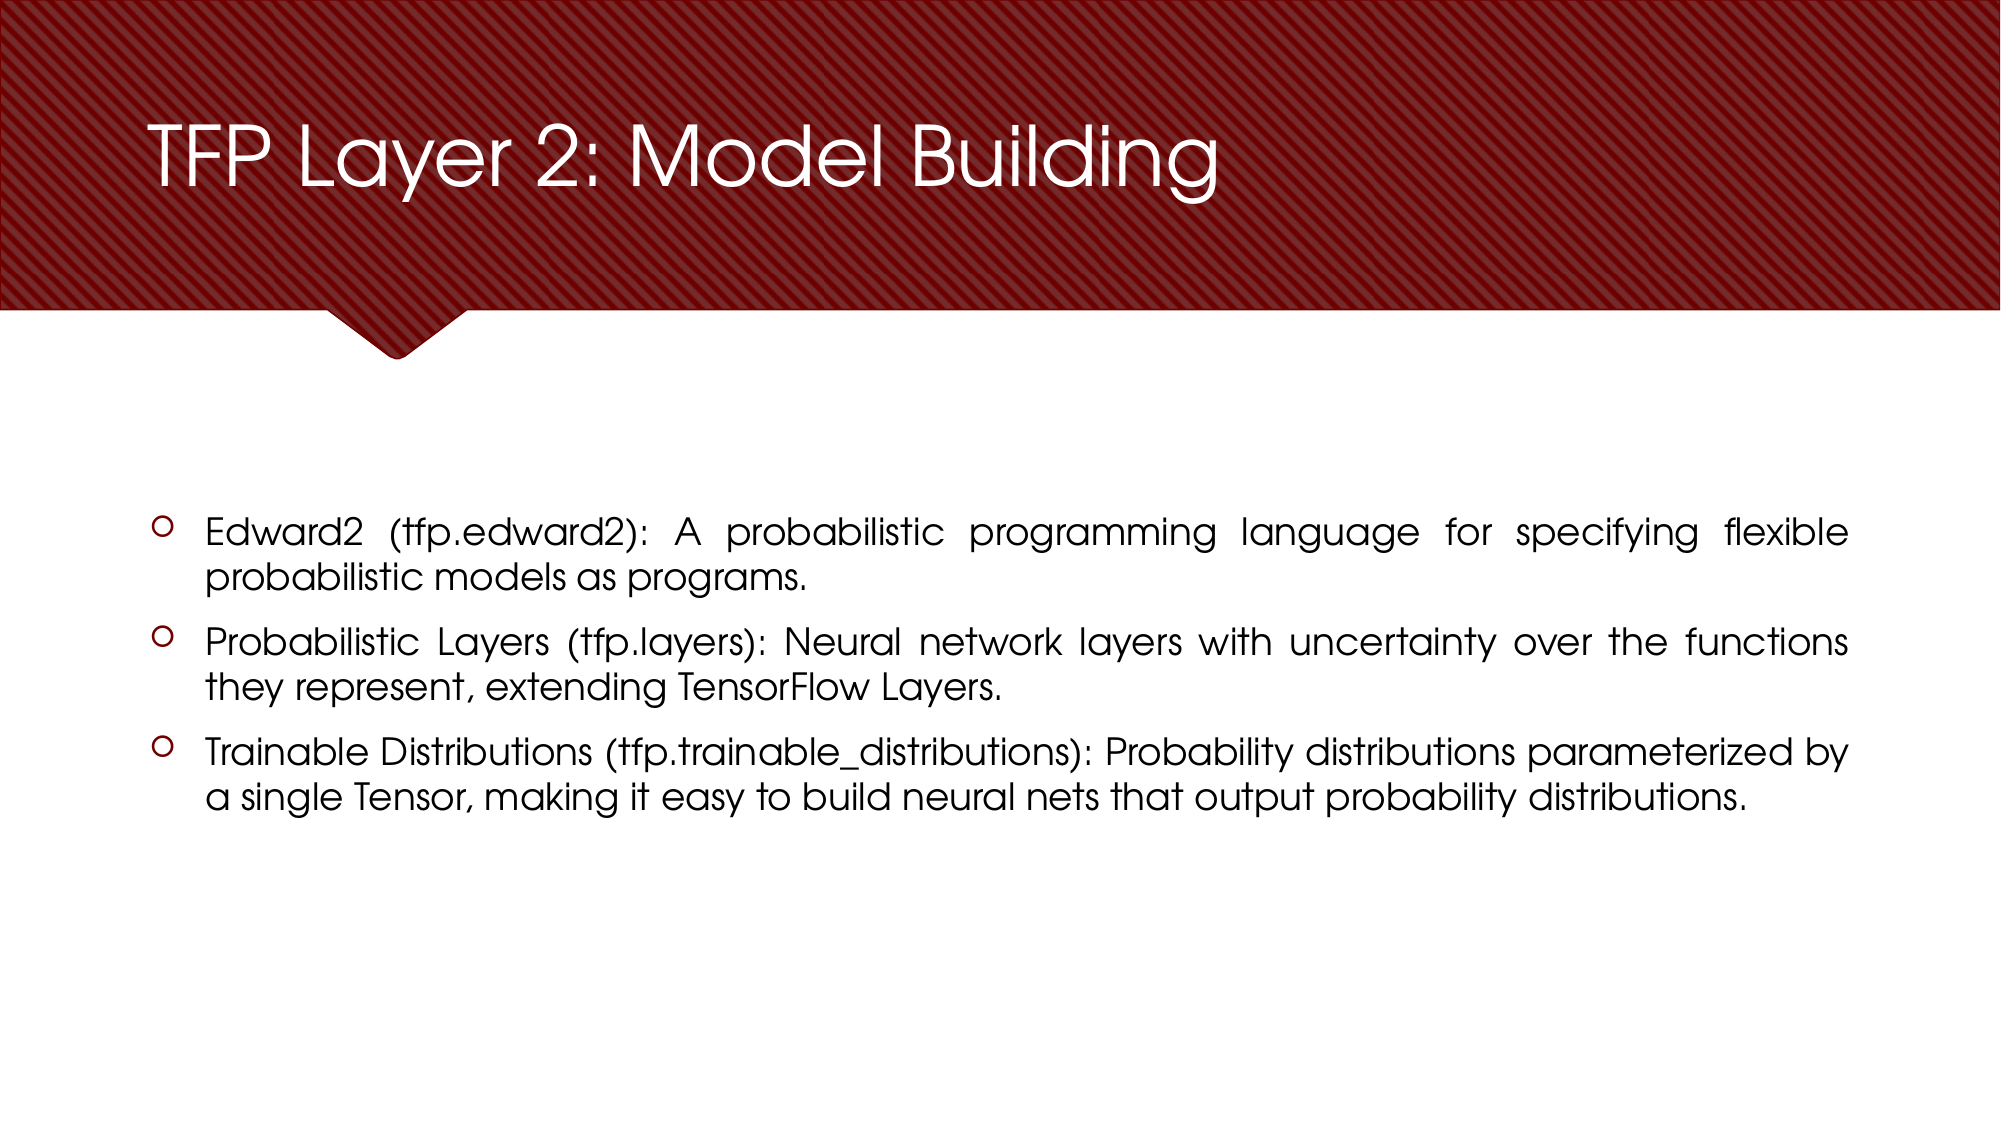

# TFP Layer 2: Model Building
Edward2 (tfp.edward2): A probabilistic programming language for specifying flexible probabilistic models as programs.
Probabilistic Layers (tfp.layers): Neural network layers with uncertainty over the functions they represent, extending TensorFlow Layers.
Trainable Distributions (tfp.trainable_distributions): Probability distributions parameterized by a single Tensor, making it easy to build neural nets that output probability distributions.